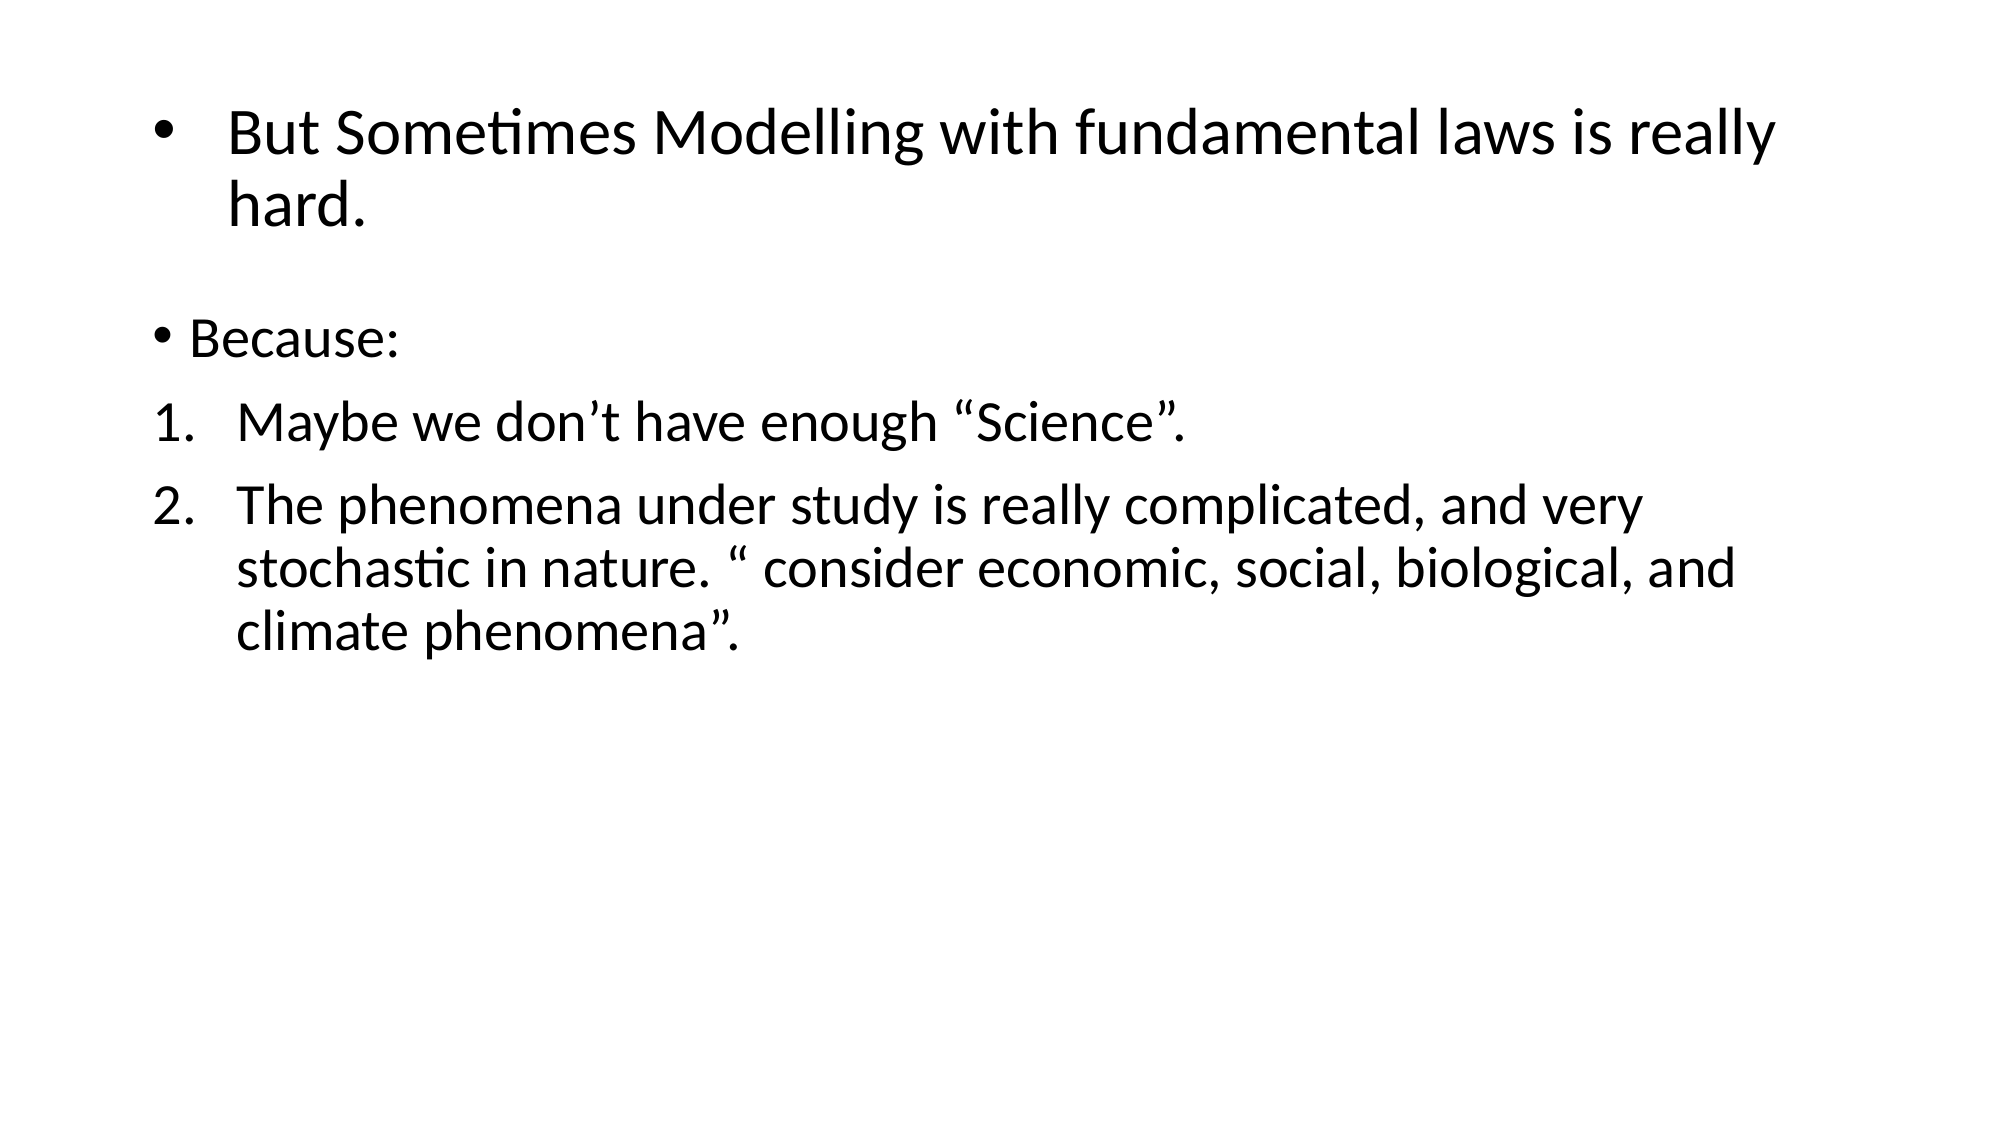

# But Sometimes Modelling with fundamental laws is really hard.
Because:
Maybe we don’t have enough “Science”.
The phenomena under study is really complicated, and very stochastic in nature. “ consider economic, social, biological, and climate phenomena”.